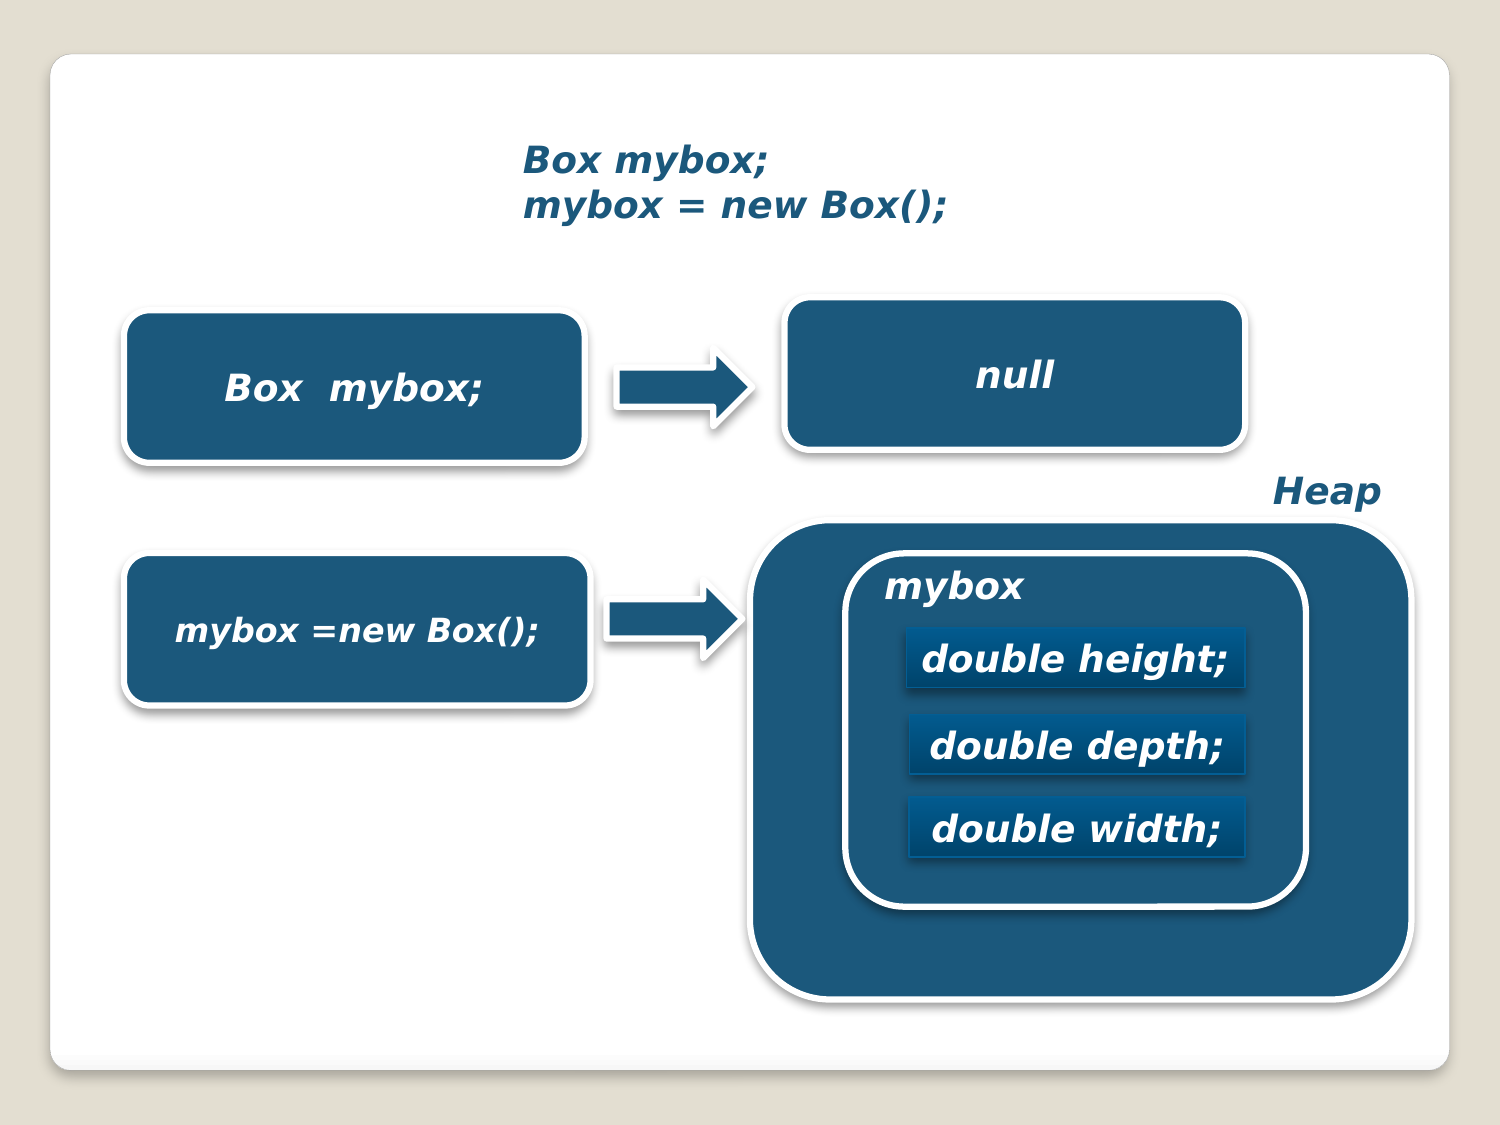

Вох mуbох;
mуbох = new Вох();
null
Вох  mуbох;

Heap

mуbох =new Вох();

mуbох

double height;
double depth;
double width;